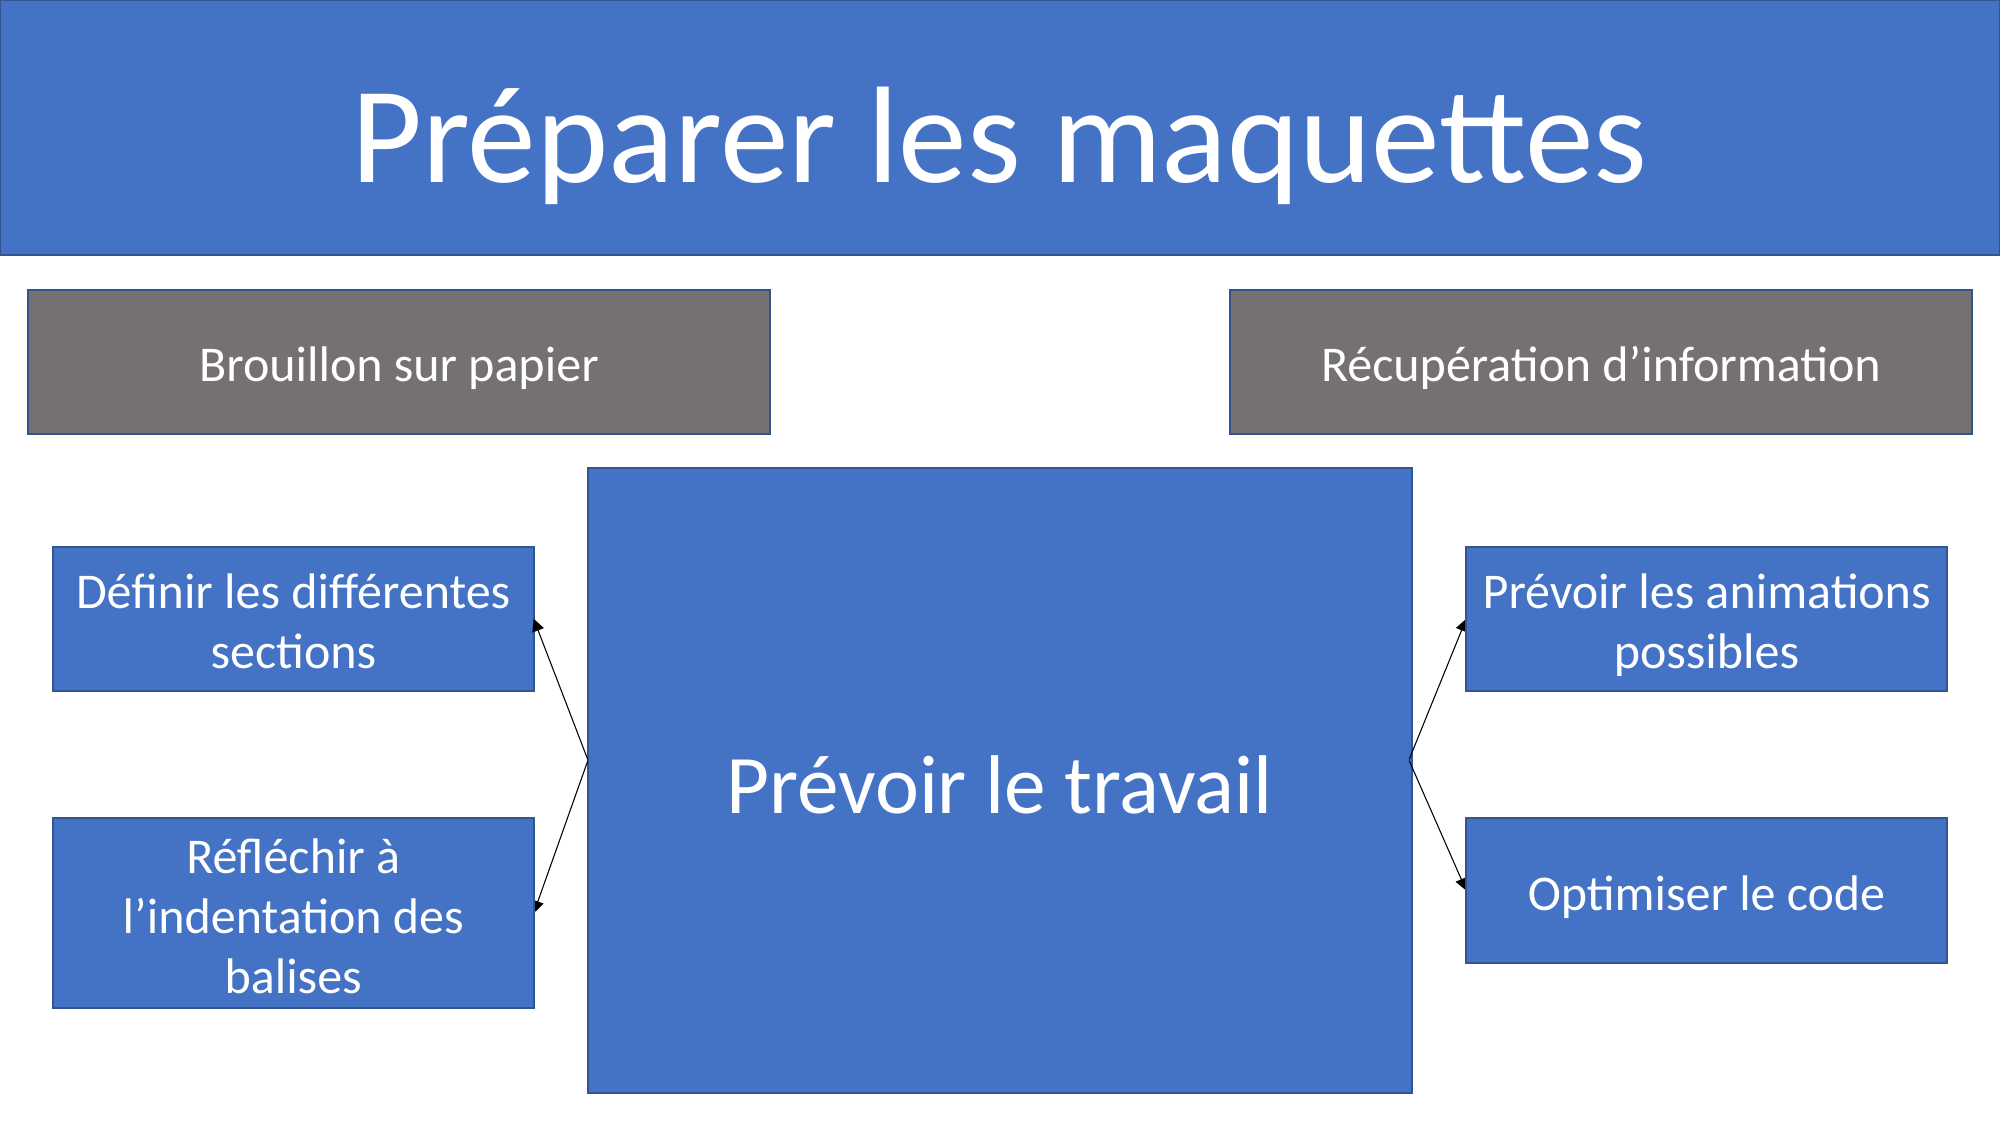

Préparer les maquettes
Brouillon sur papier
Récupération d’information
Prévoir le travail
Définir les différentes sections
Prévoir les animations possibles
Réfléchir à l’indentation des balises
Optimiser le code